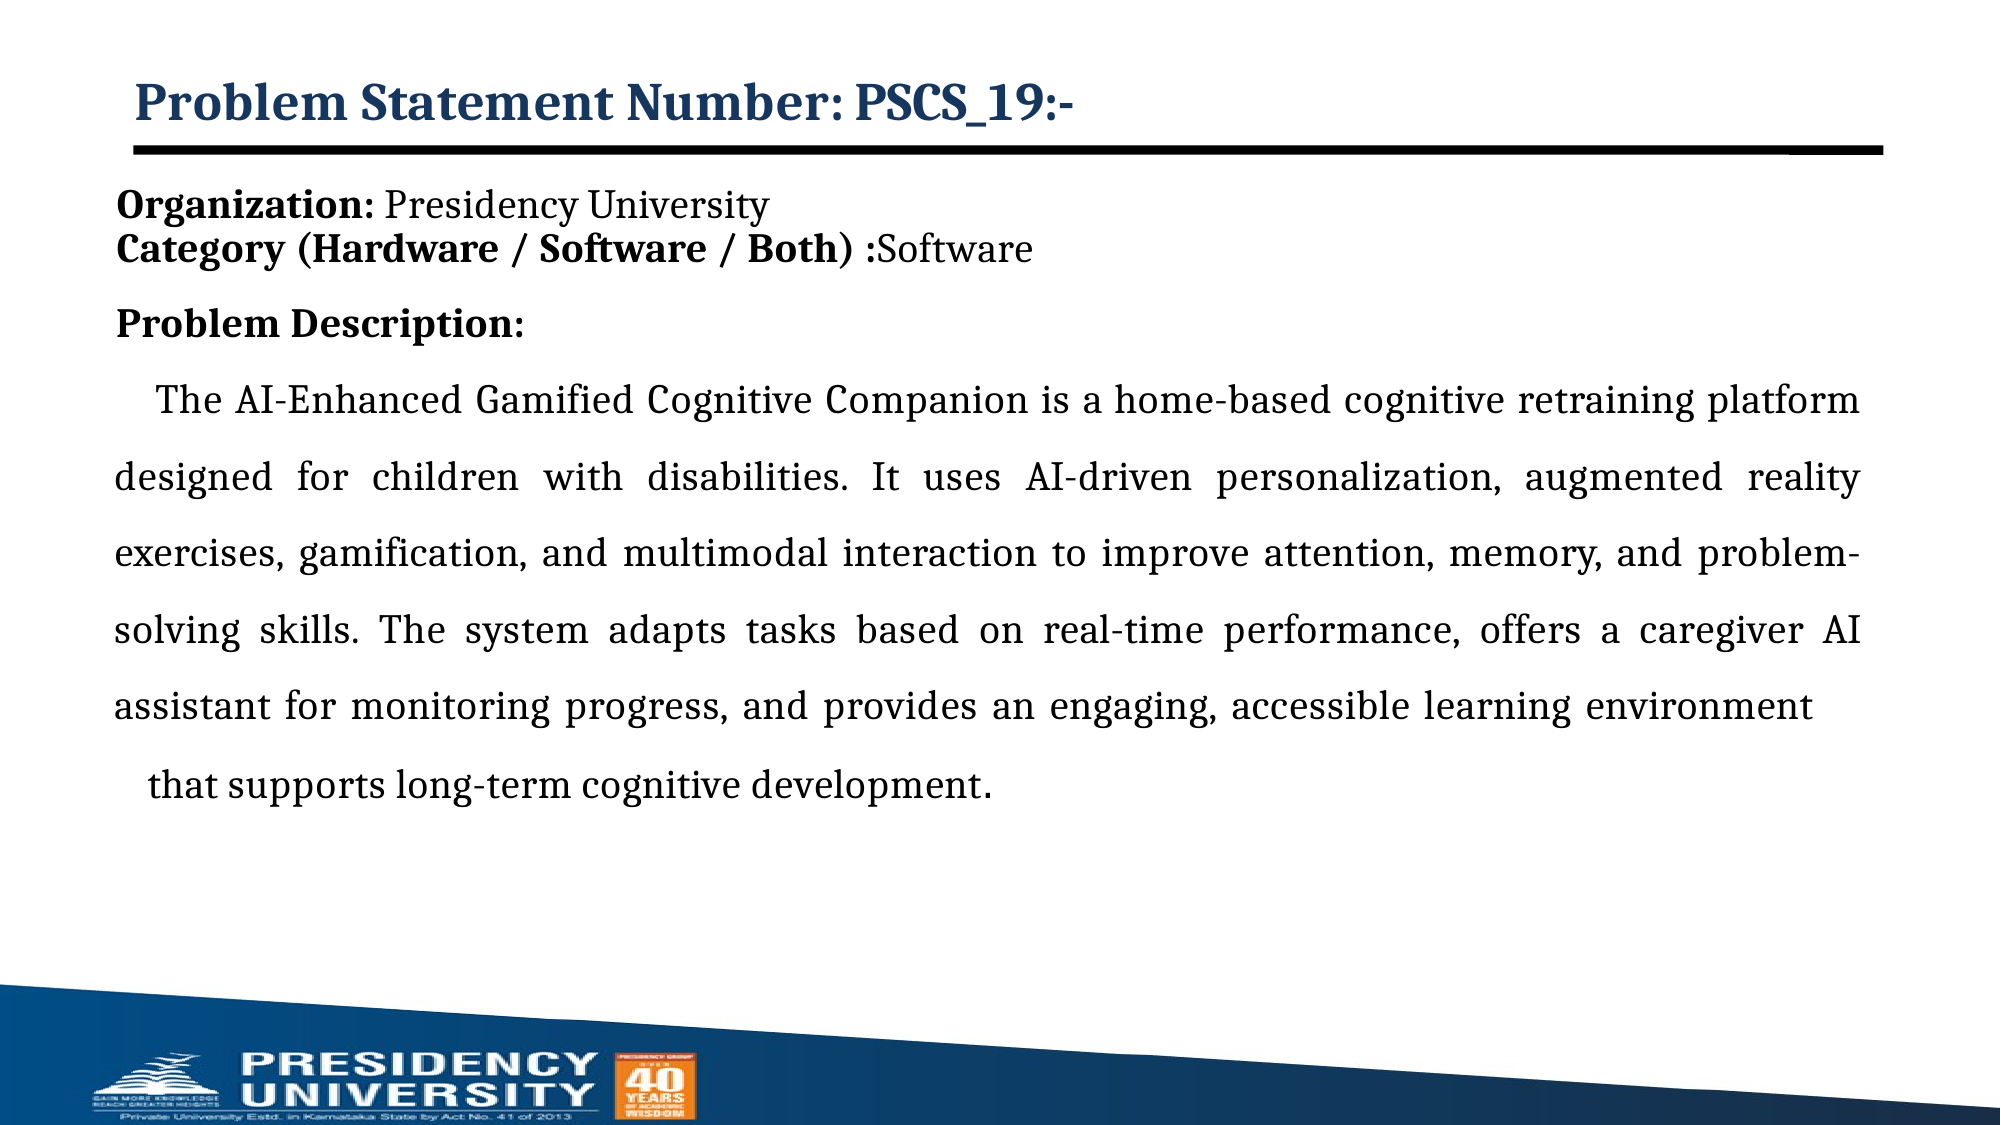

# Problem Statement Number: PSCS_19:-
Organization: Presidency University
Category (Hardware / Software / Both) :Software
Problem Description:
The AI-Enhanced Gamified Cognitive Companion is a home-based cognitive retraining platform designed for children with disabilities. It uses AI-driven personalization, augmented reality exercises, gamification, and multimodal interaction to improve attention, memory, and problem- solving skills. The system adapts tasks based on real-time performance, offers a caregiver AI assistant for monitoring progress, and provides an engaging, accessible learning environment
that supports long-term cognitive development.